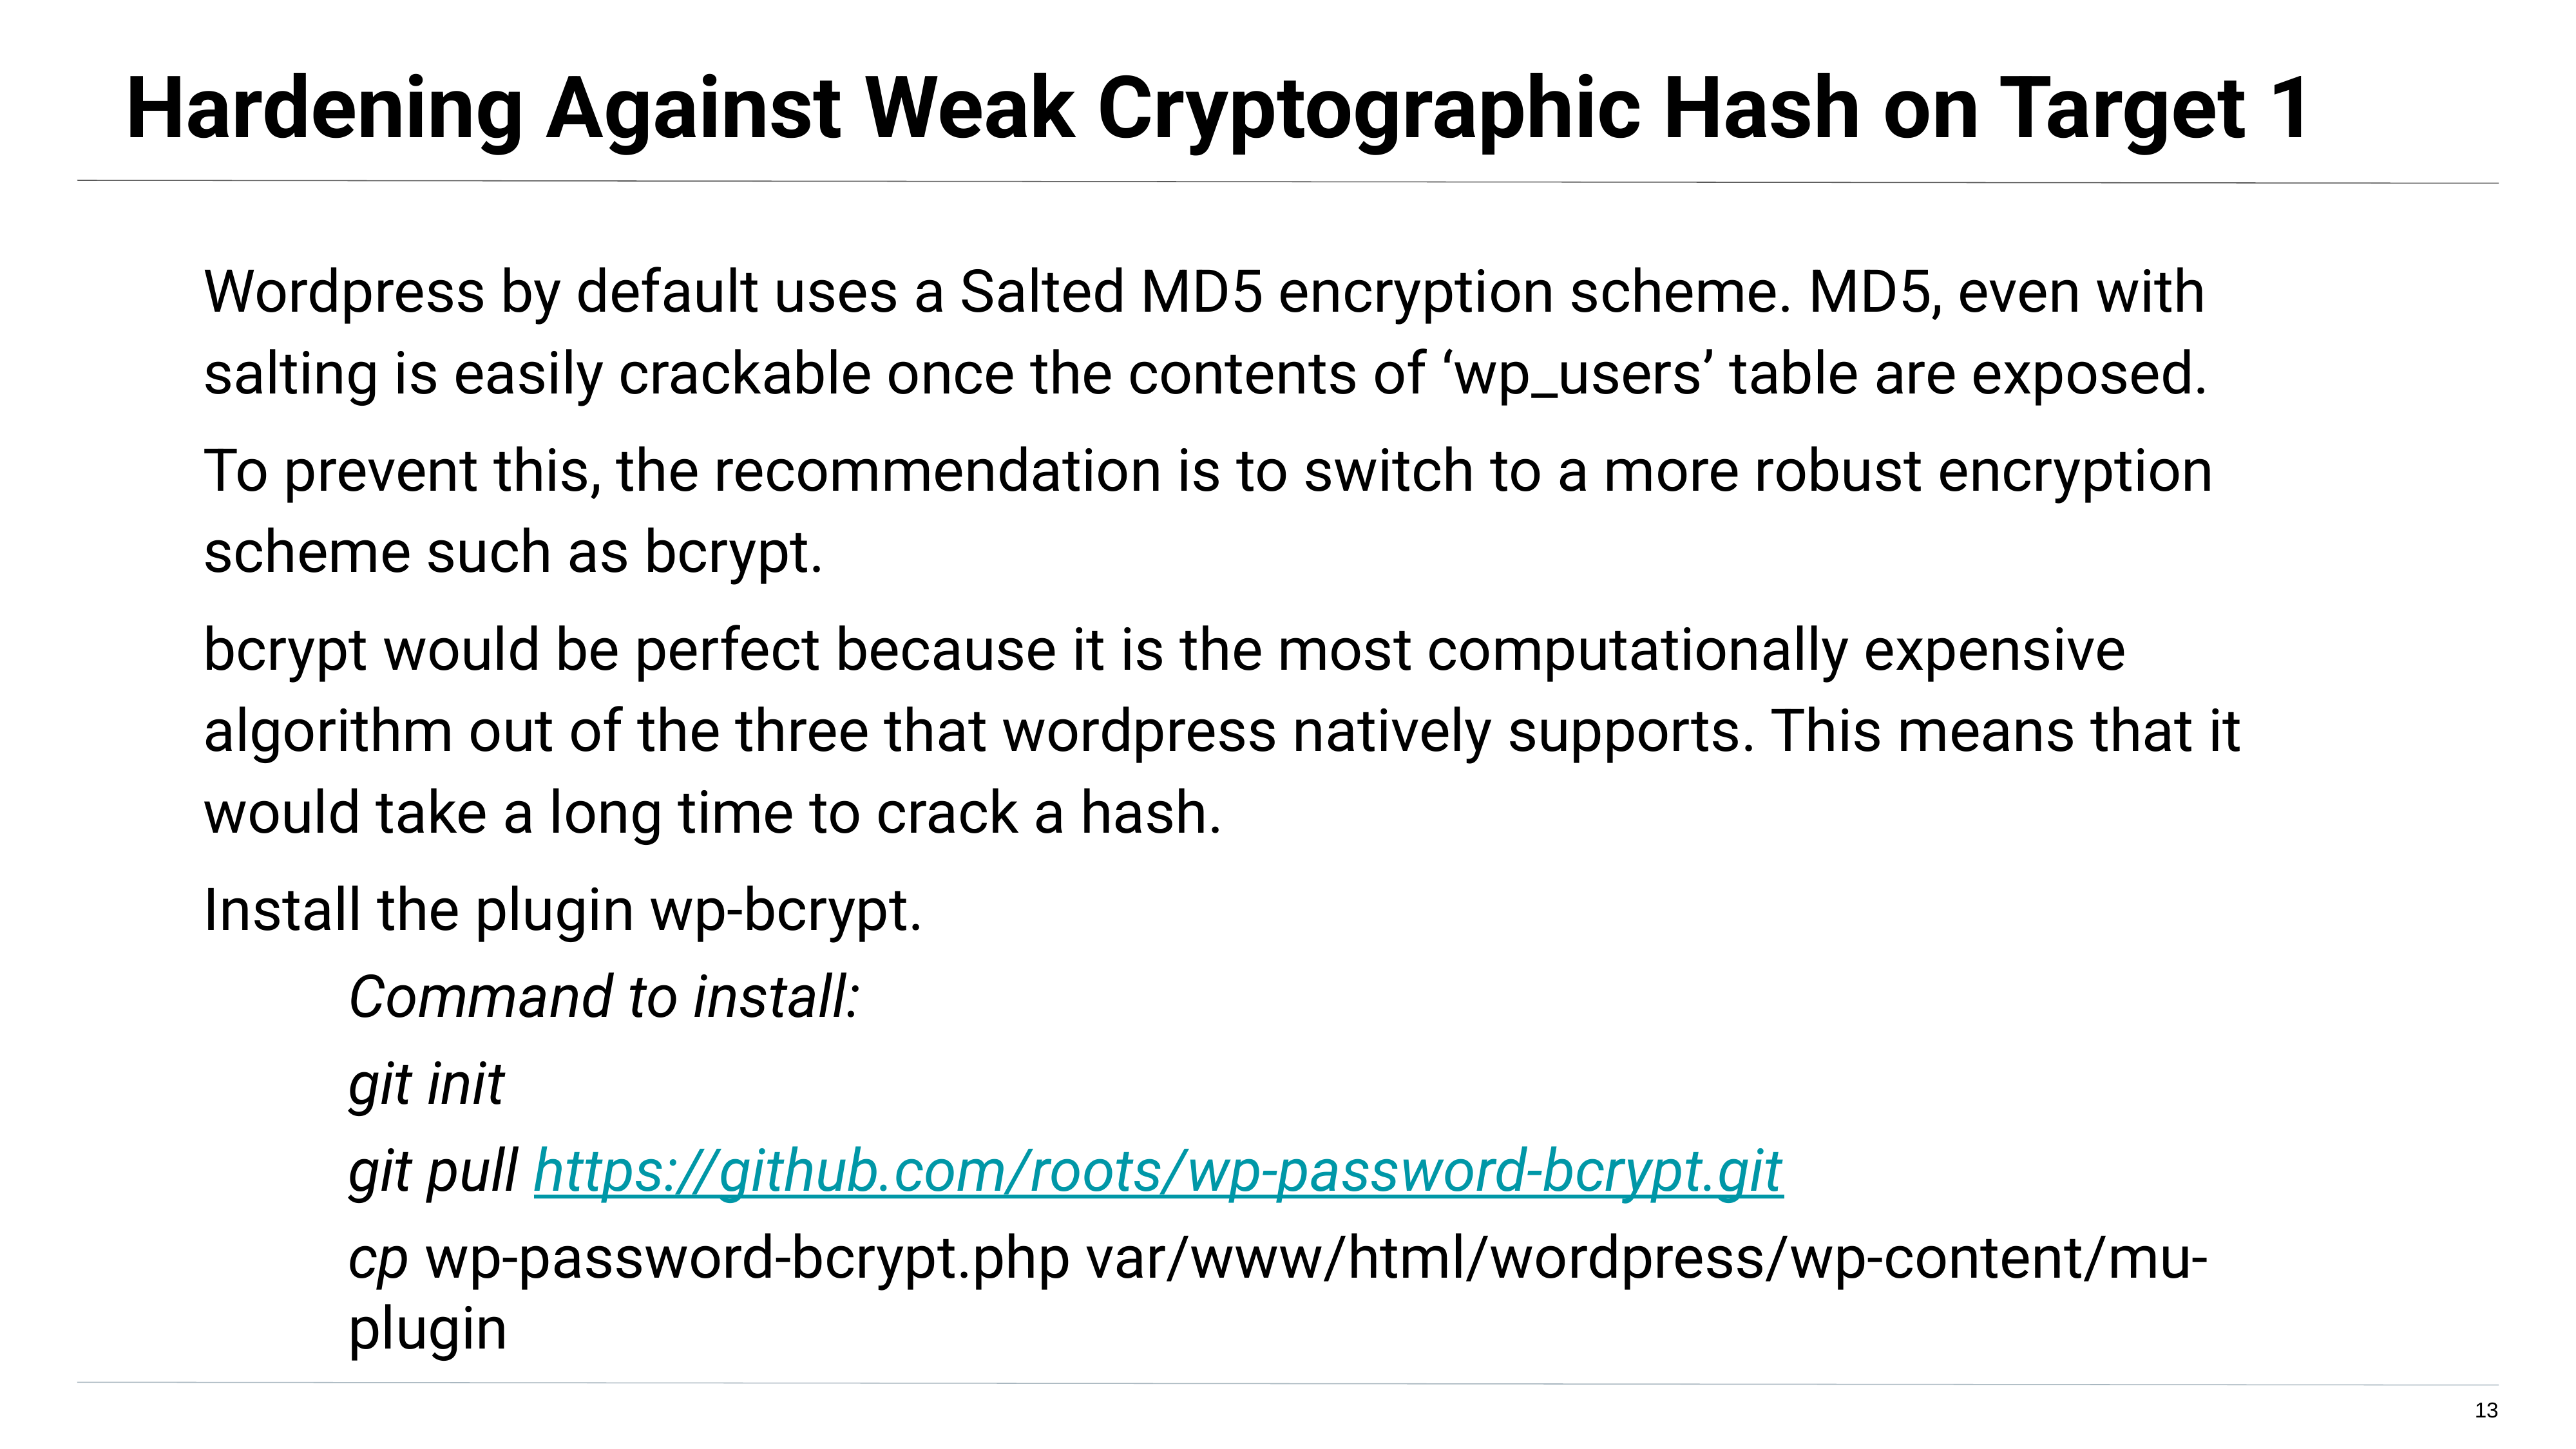

# Hardening Against Weak Cryptographic Hash on Target 1
Wordpress by default uses a Salted MD5 encryption scheme. MD5, even with salting is easily crackable once the contents of ‘wp_users’ table are exposed.
To prevent this, the recommendation is to switch to a more robust encryption scheme such as bcrypt.
bcrypt would be perfect because it is the most computationally expensive algorithm out of the three that wordpress natively supports. This means that it would take a long time to crack a hash.
Install the plugin wp-bcrypt.
Command to install:
git init
git pull https://github.com/roots/wp-password-bcrypt.git
cp wp-password-bcrypt.php var/www/html/wordpress/wp-content/mu-plugin

13